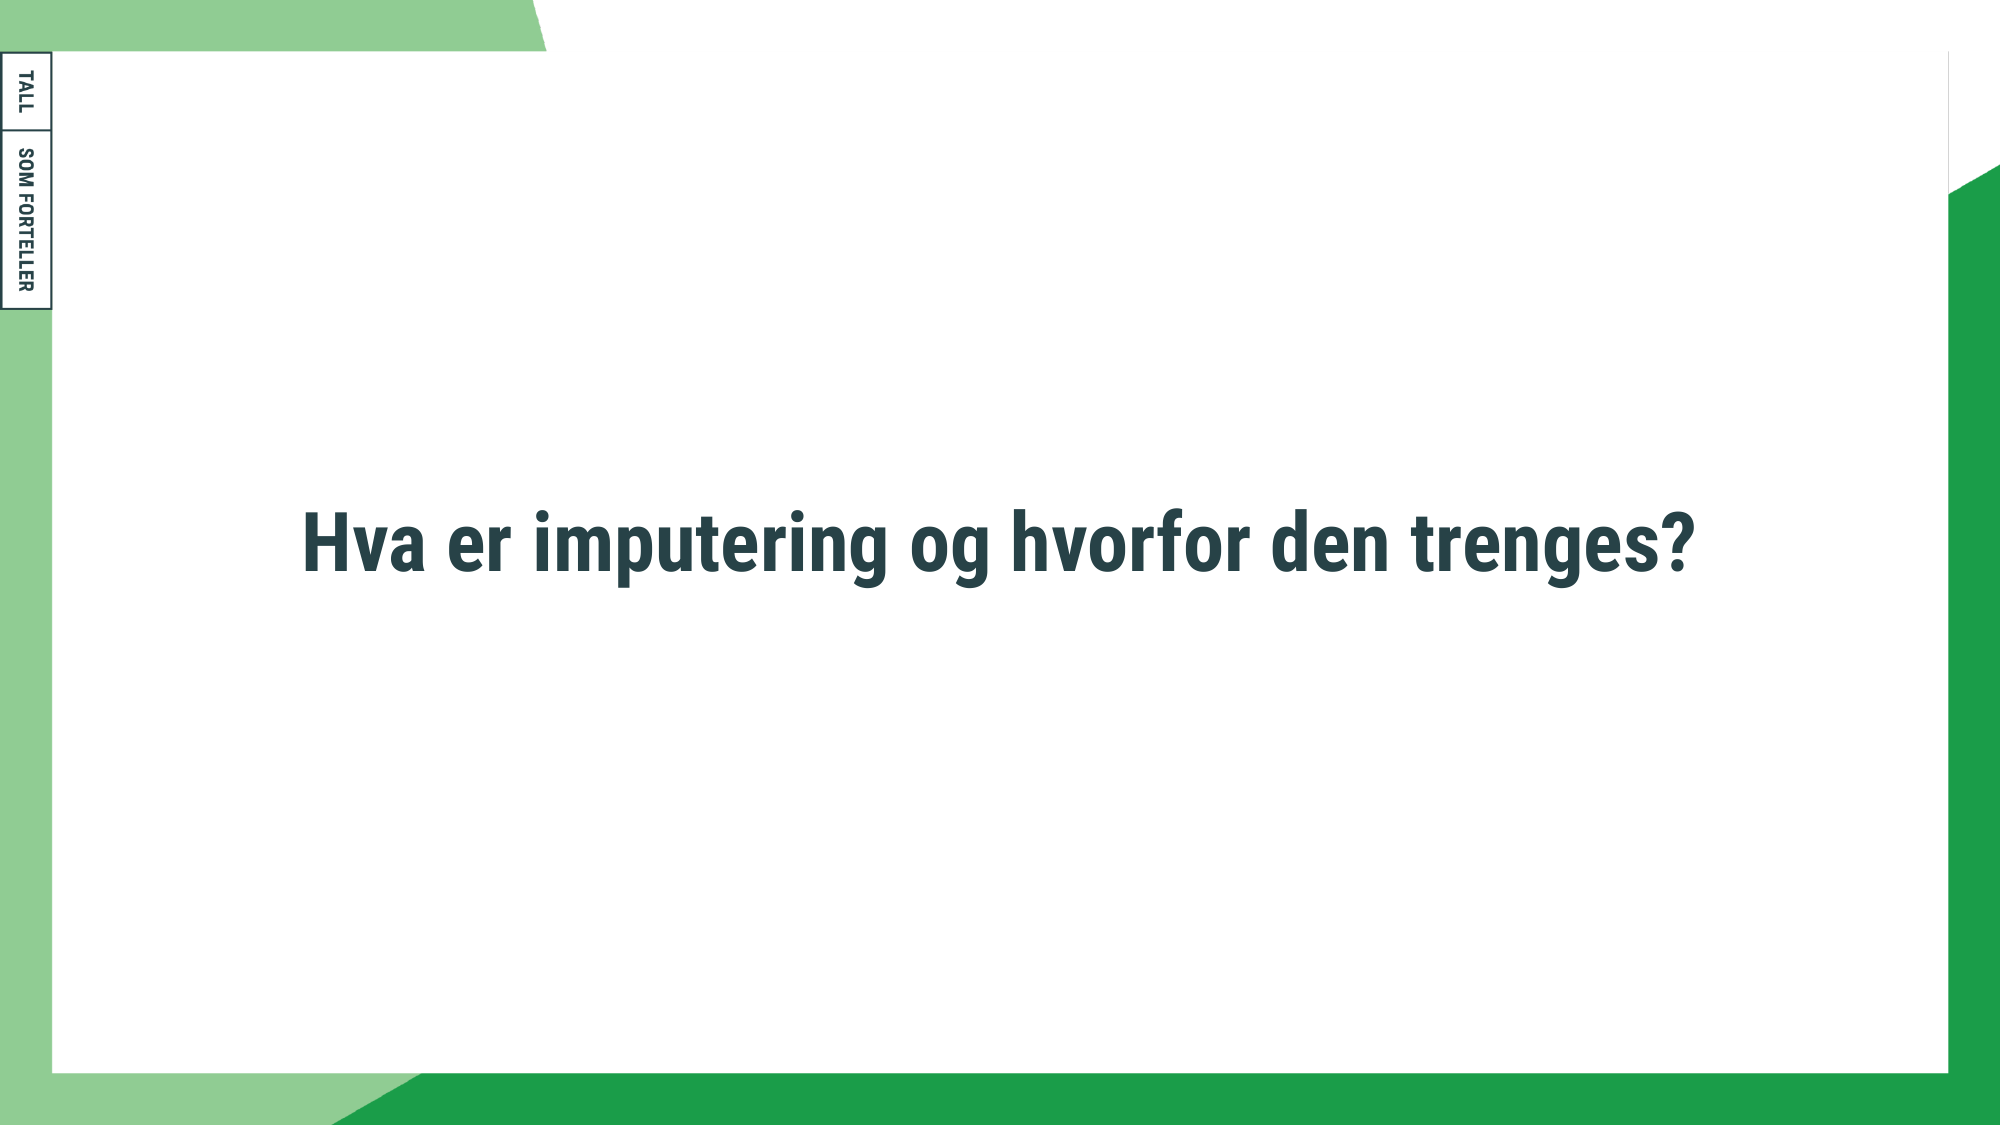

# Hva er imputering og hvorfor den trenges?